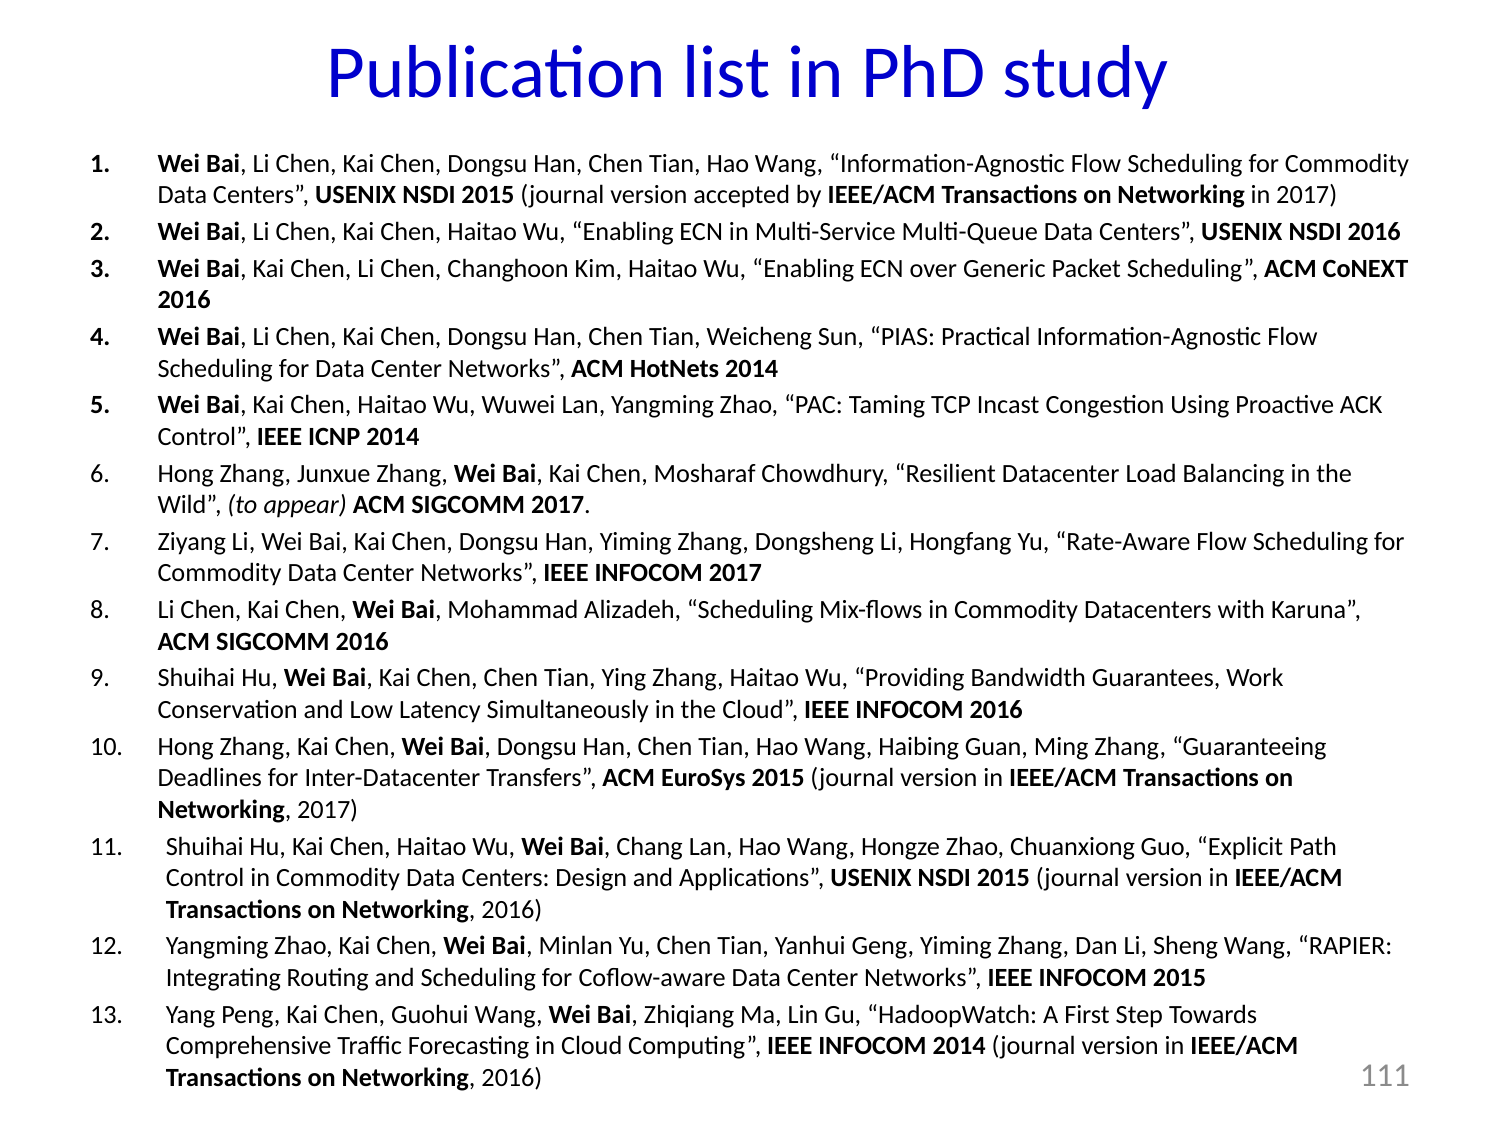

# Publication list in PhD study

Wei Bai, Li Chen, Kai Chen, Dongsu Han, Chen Tian, Hao Wang, “Information-Agnostic Flow Scheduling for Commodity Data Centers”, USENIX NSDI 2015 (journal version accepted by IEEE/ACM Transactions on Networking in 2017)
Wei Bai, Li Chen, Kai Chen, Haitao Wu, “Enabling ECN in Multi-Service Multi-Queue Data Centers”, USENIX NSDI 2016
Wei Bai, Kai Chen, Li Chen, Changhoon Kim, Haitao Wu, “Enabling ECN over Generic Packet Scheduling”, ACM CoNEXT 2016
Wei Bai, Li Chen, Kai Chen, Dongsu Han, Chen Tian, Weicheng Sun, “PIAS: Practical Information-Agnostic Flow Scheduling for Data Center Networks”, ACM HotNets 2014
Wei Bai, Kai Chen, Haitao Wu, Wuwei Lan, Yangming Zhao, “PAC: Taming TCP Incast Congestion Using Proactive ACK Control”, IEEE ICNP 2014
Hong Zhang, Junxue Zhang, Wei Bai, Kai Chen, Mosharaf Chowdhury, “Resilient Datacenter Load Balancing in the Wild”, (to appear) ACM SIGCOMM 2017.
Ziyang Li, Wei Bai, Kai Chen, Dongsu Han, Yiming Zhang, Dongsheng Li, Hongfang Yu, “Rate-Aware Flow Scheduling for Commodity Data Center Networks”, IEEE INFOCOM 2017
Li Chen, Kai Chen, Wei Bai, Mohammad Alizadeh, “Scheduling Mix-flows in Commodity Datacenters with Karuna”, ACM SIGCOMM 2016
Shuihai Hu, Wei Bai, Kai Chen, Chen Tian, Ying Zhang, Haitao Wu, “Providing Bandwidth Guarantees, Work Conservation and Low Latency Simultaneously in the Cloud”, IEEE INFOCOM 2016
Hong Zhang, Kai Chen, Wei Bai, Dongsu Han, Chen Tian, Hao Wang, Haibing Guan, Ming Zhang, “Guaranteeing Deadlines for Inter-Datacenter Transfers”, ACM EuroSys 2015 (journal version in IEEE/ACM Transactions on Networking, 2017)
Shuihai Hu, Kai Chen, Haitao Wu, Wei Bai, Chang Lan, Hao Wang, Hongze Zhao, Chuanxiong Guo, “Explicit Path Control in Commodity Data Centers: Design and Applications”, USENIX NSDI 2015 (journal version in IEEE/ACM Transactions on Networking, 2016)
Yangming Zhao, Kai Chen, Wei Bai, Minlan Yu, Chen Tian, Yanhui Geng, Yiming Zhang, Dan Li, Sheng Wang, “RAPIER: Integrating Routing and Scheduling for Coflow-aware Data Center Networks”, IEEE INFOCOM 2015
Yang Peng, Kai Chen, Guohui Wang, Wei Bai, Zhiqiang Ma, Lin Gu, “HadoopWatch: A First Step Towards Comprehensive Traffic Forecasting in Cloud Computing”, IEEE INFOCOM 2014 (journal version in IEEE/ACM Transactions on Networking, 2016)

111